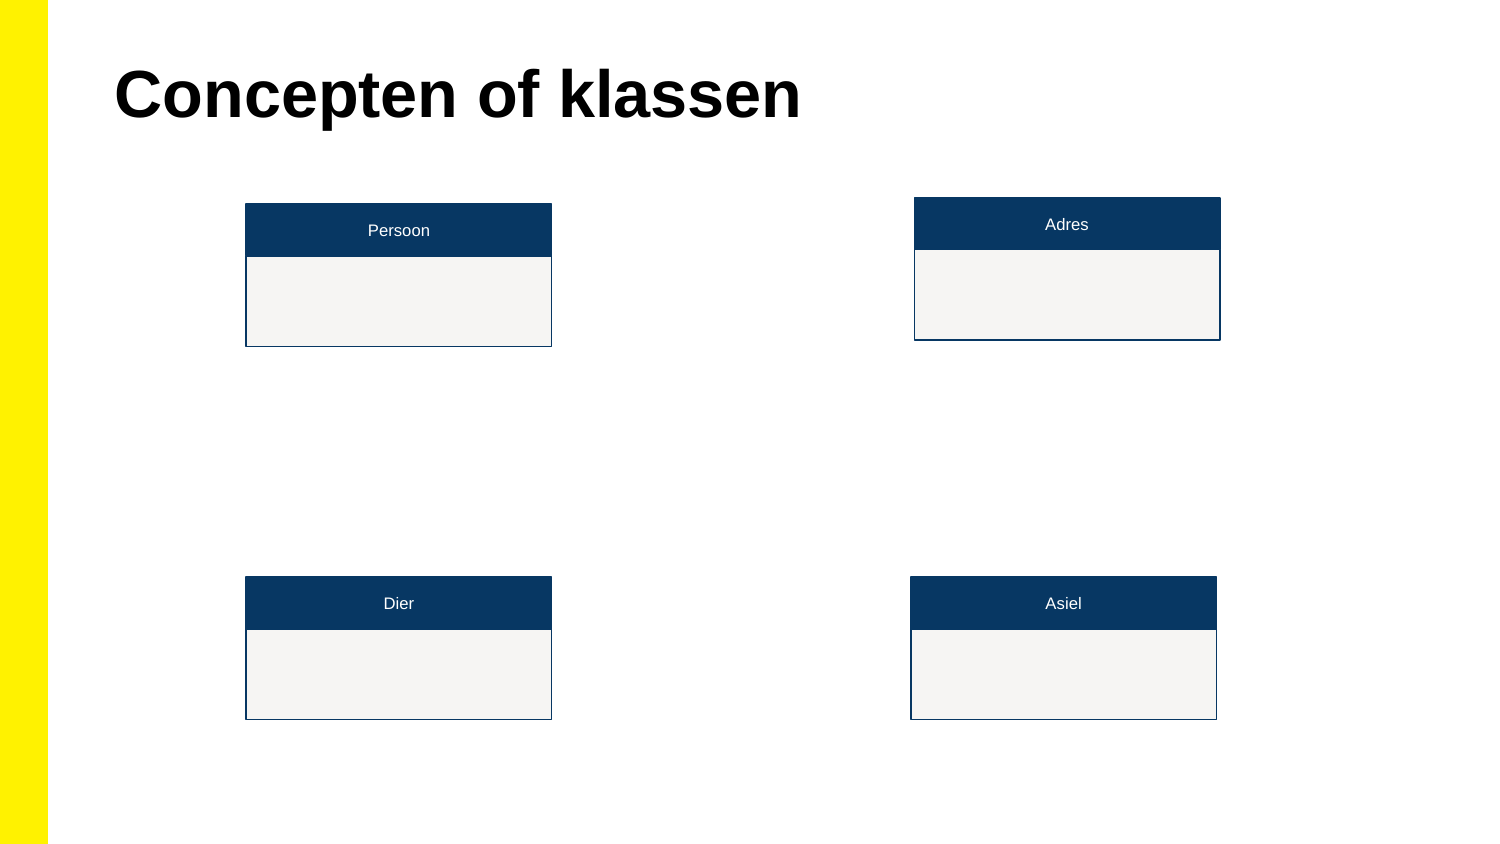

Concepten of klassen
Adres

Persoon

Dier

Asiel